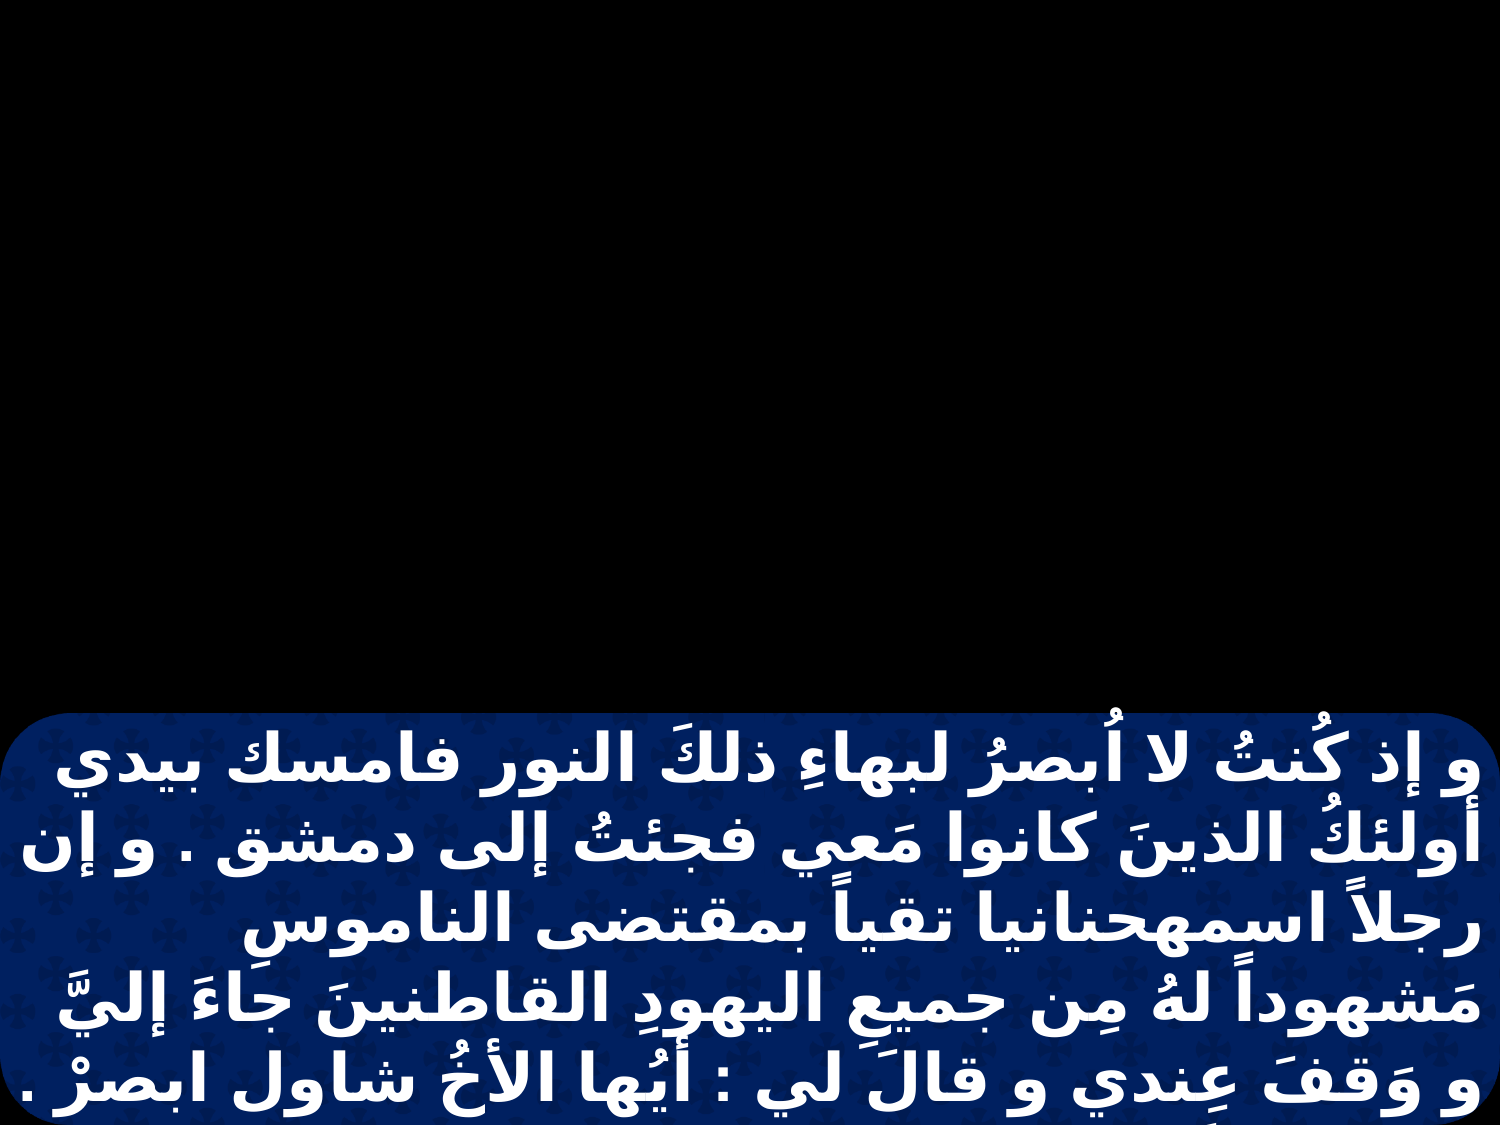

و إذ كُنتُ لا اُبصرُ لبهاءِ ذلكَ النور فامسك بيدي أولئكُ الذينَ كانوا مَعي فجئتُ إلى دمشق . و إن رجلاً اسمهحنانيا تقياً بمقتضى الناموسِ مَشهوداً لهُ مِن جميعِ اليهودِ القاطنينَ جاءَ إليَّ و وَقفَ عِندي و قالَ لي : أيُها الأخُ شاول ابصرْ . و في تلكَ الساعة نظرتُ إليهِ ، فقالَ : إن إلهَ آبائنا  قد انتخبك لتعرف مشيئته